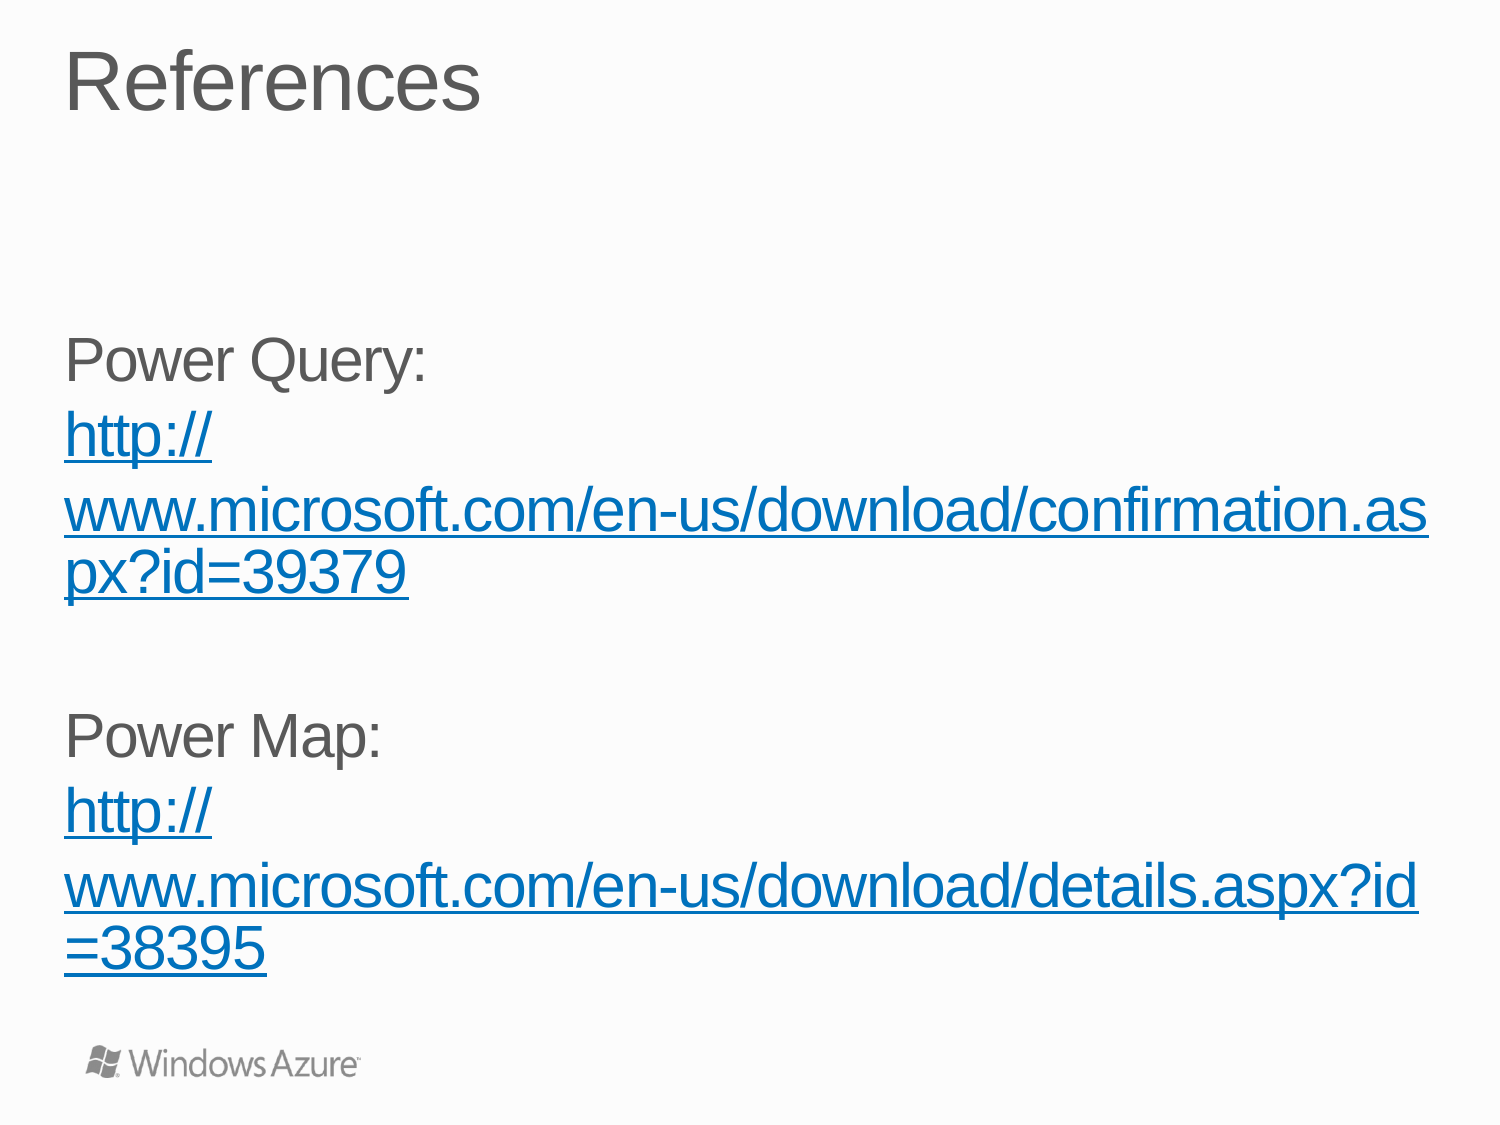

# References
Power Query:
http://www.microsoft.com/en-us/download/confirmation.aspx?id=39379
Power Map:
http://www.microsoft.com/en-us/download/details.aspx?id=38395